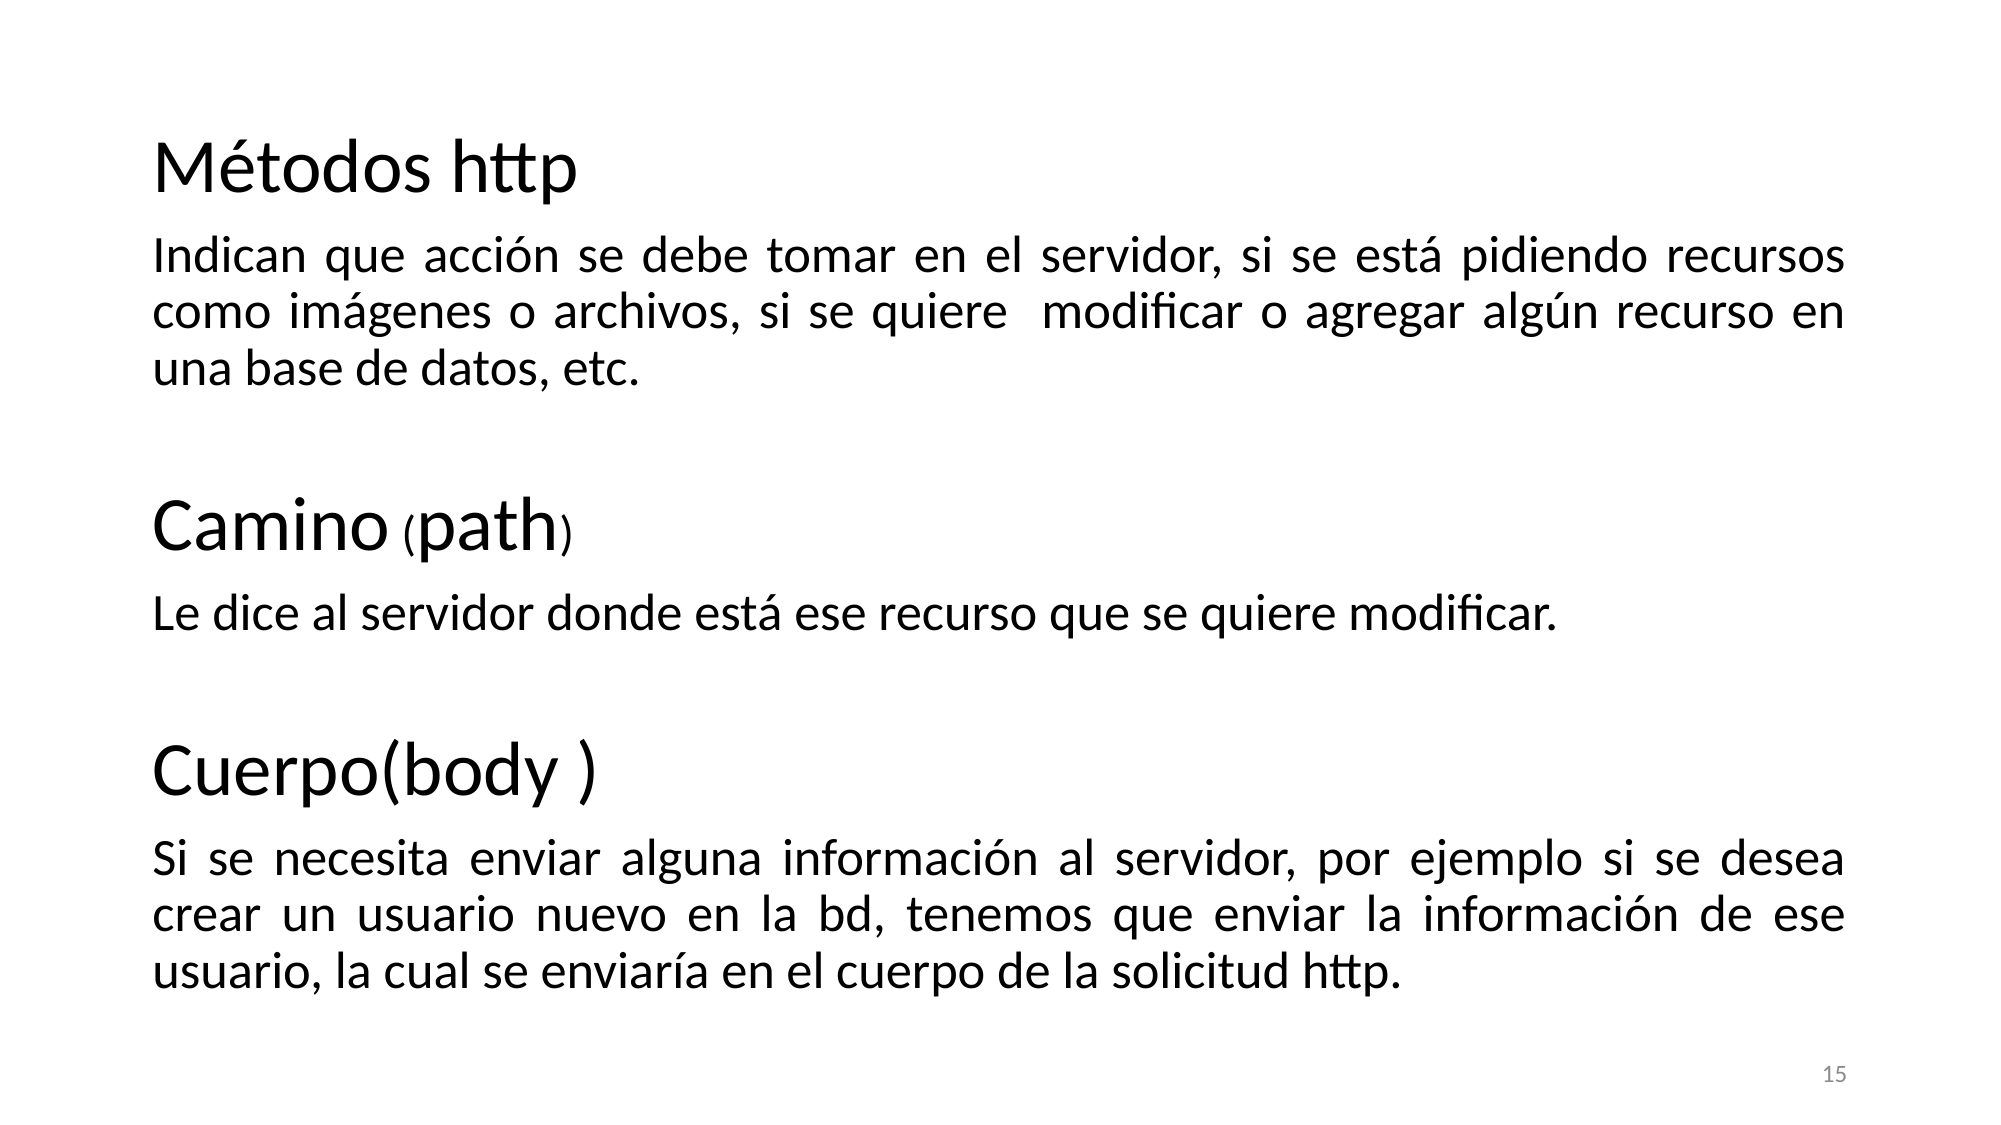

Métodos http
Indican que acción se debe tomar en el servidor, si se está pidiendo recursos como imágenes o archivos, si se quiere  modificar o agregar algún recurso en una base de datos, etc.

Camino (path)
Le dice al servidor donde está ese recurso que se quiere modificar.

Cuerpo(body )
Si se necesita enviar alguna información al servidor, por ejemplo si se desea crear un usuario nuevo en la bd, tenemos que enviar la información de ese usuario, la cual se enviaría en el cuerpo de la solicitud http.

15